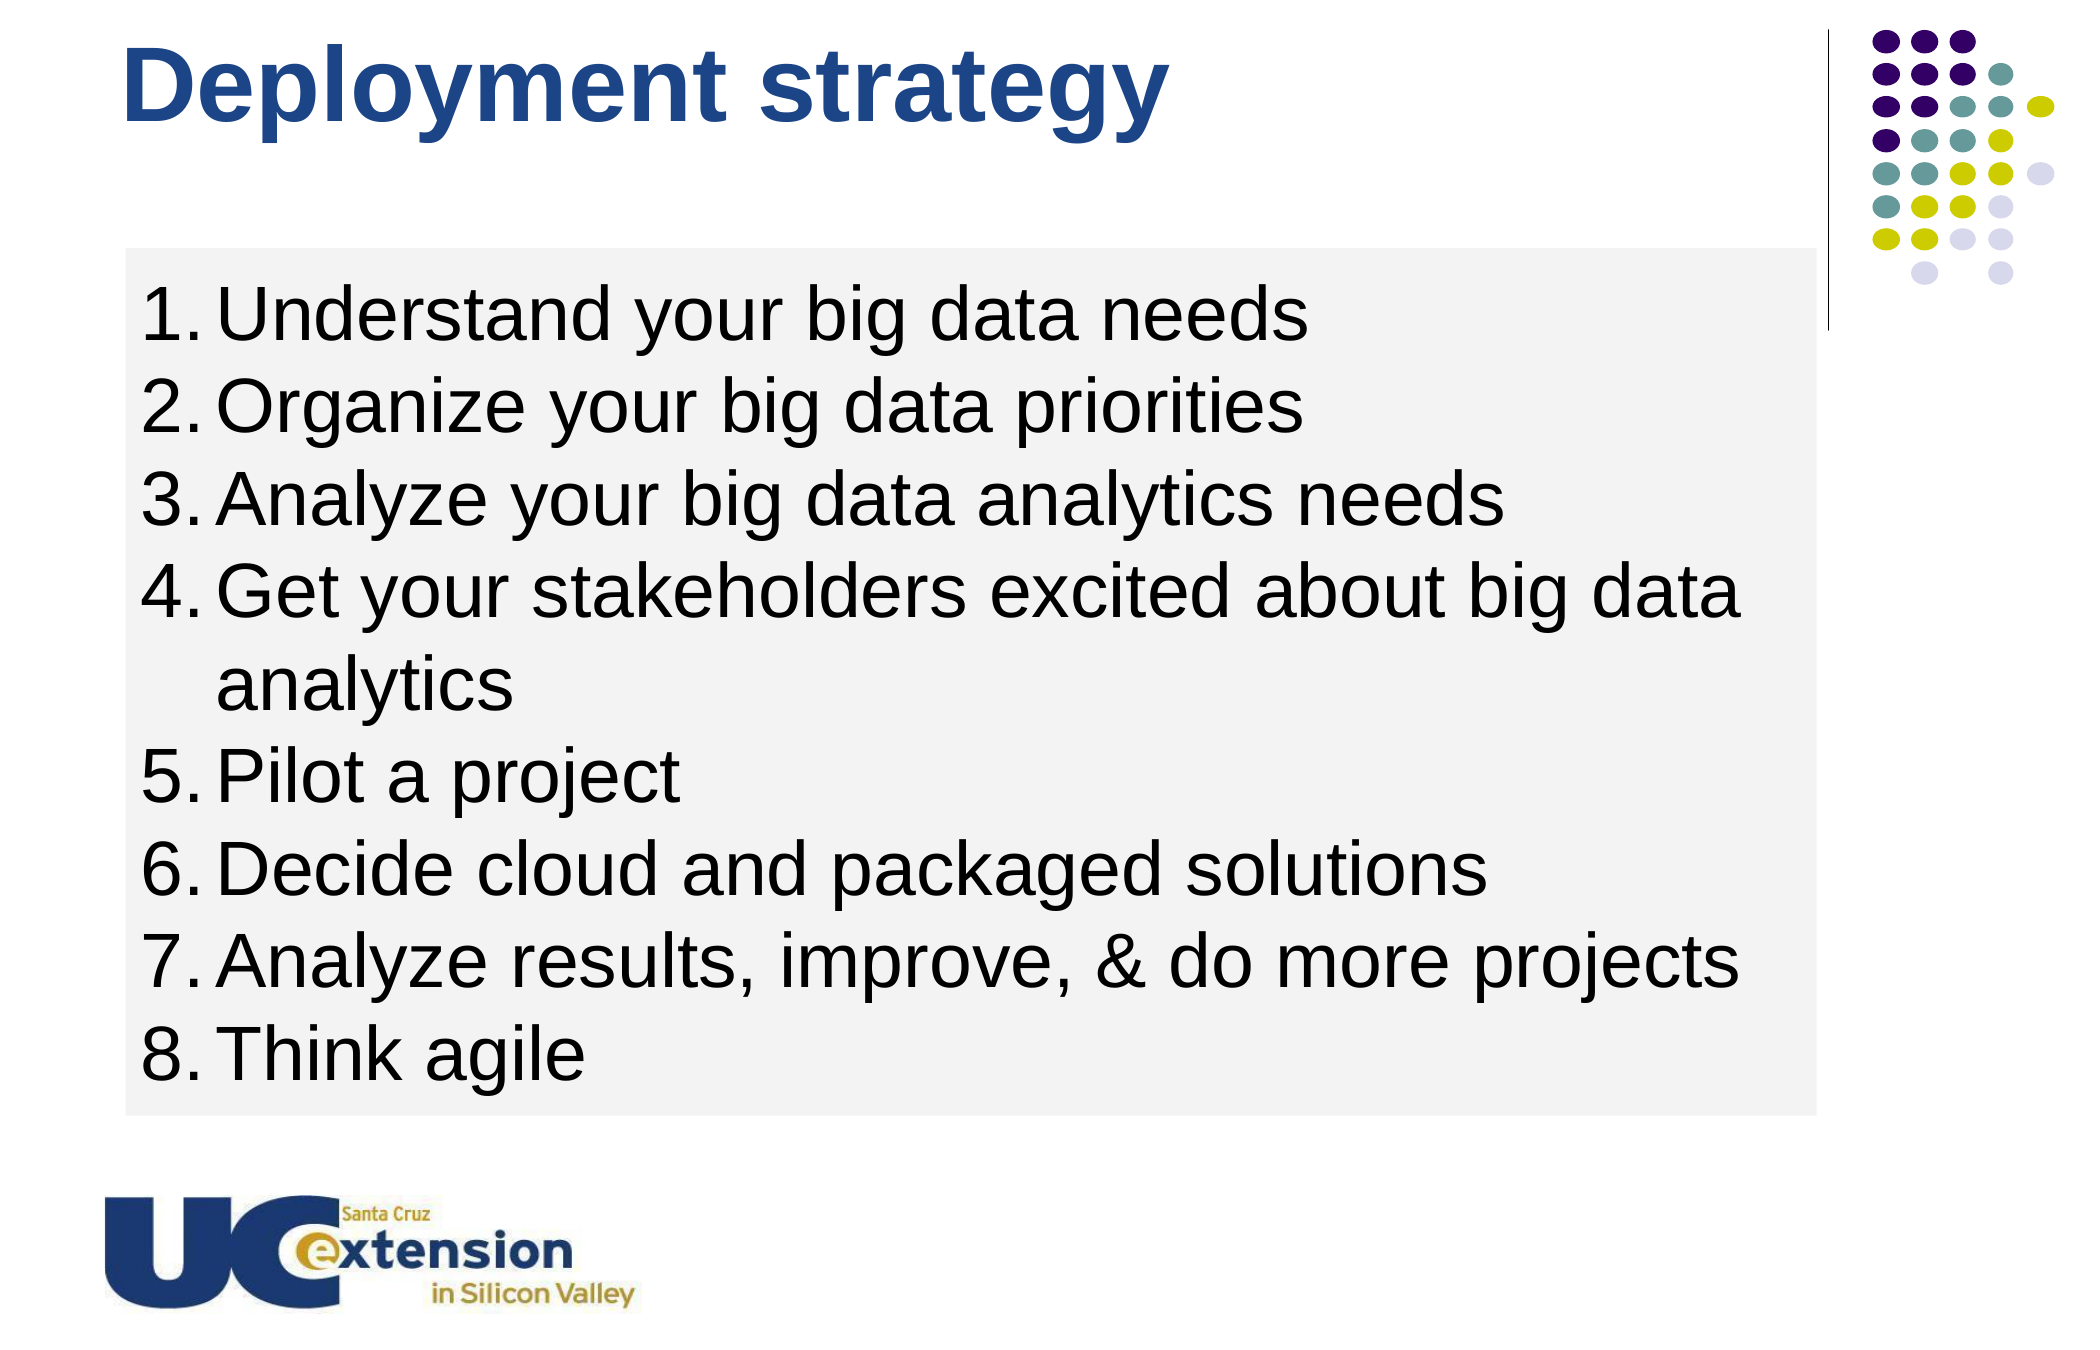

# Deployment strategy
Understand your big data needs
Organize your big data priorities
Analyze your big data analytics needs
Get your stakeholders excited about big data analytics
Pilot a project
Decide cloud and packaged solutions
Analyze results, improve, & do more projects
Think agile